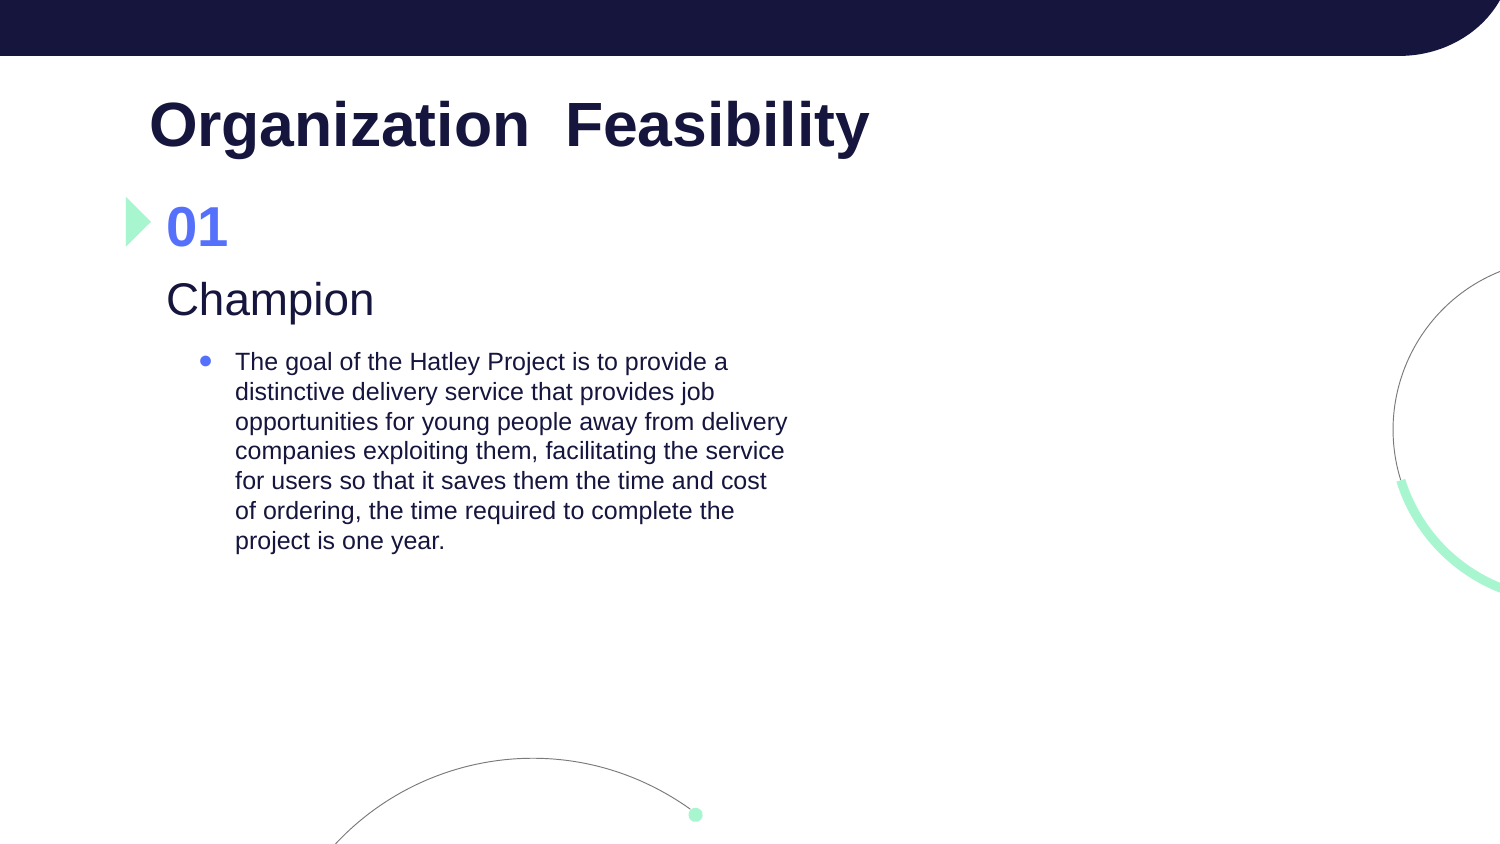

# Organization  Feasibility
01

Champion
The goal of the Hatley Project is to provide a distinctive delivery service that provides job opportunities for young people away from delivery companies exploiting them, facilitating the service for users so that it saves them the time and cost of ordering, the time required to complete the project is one year.